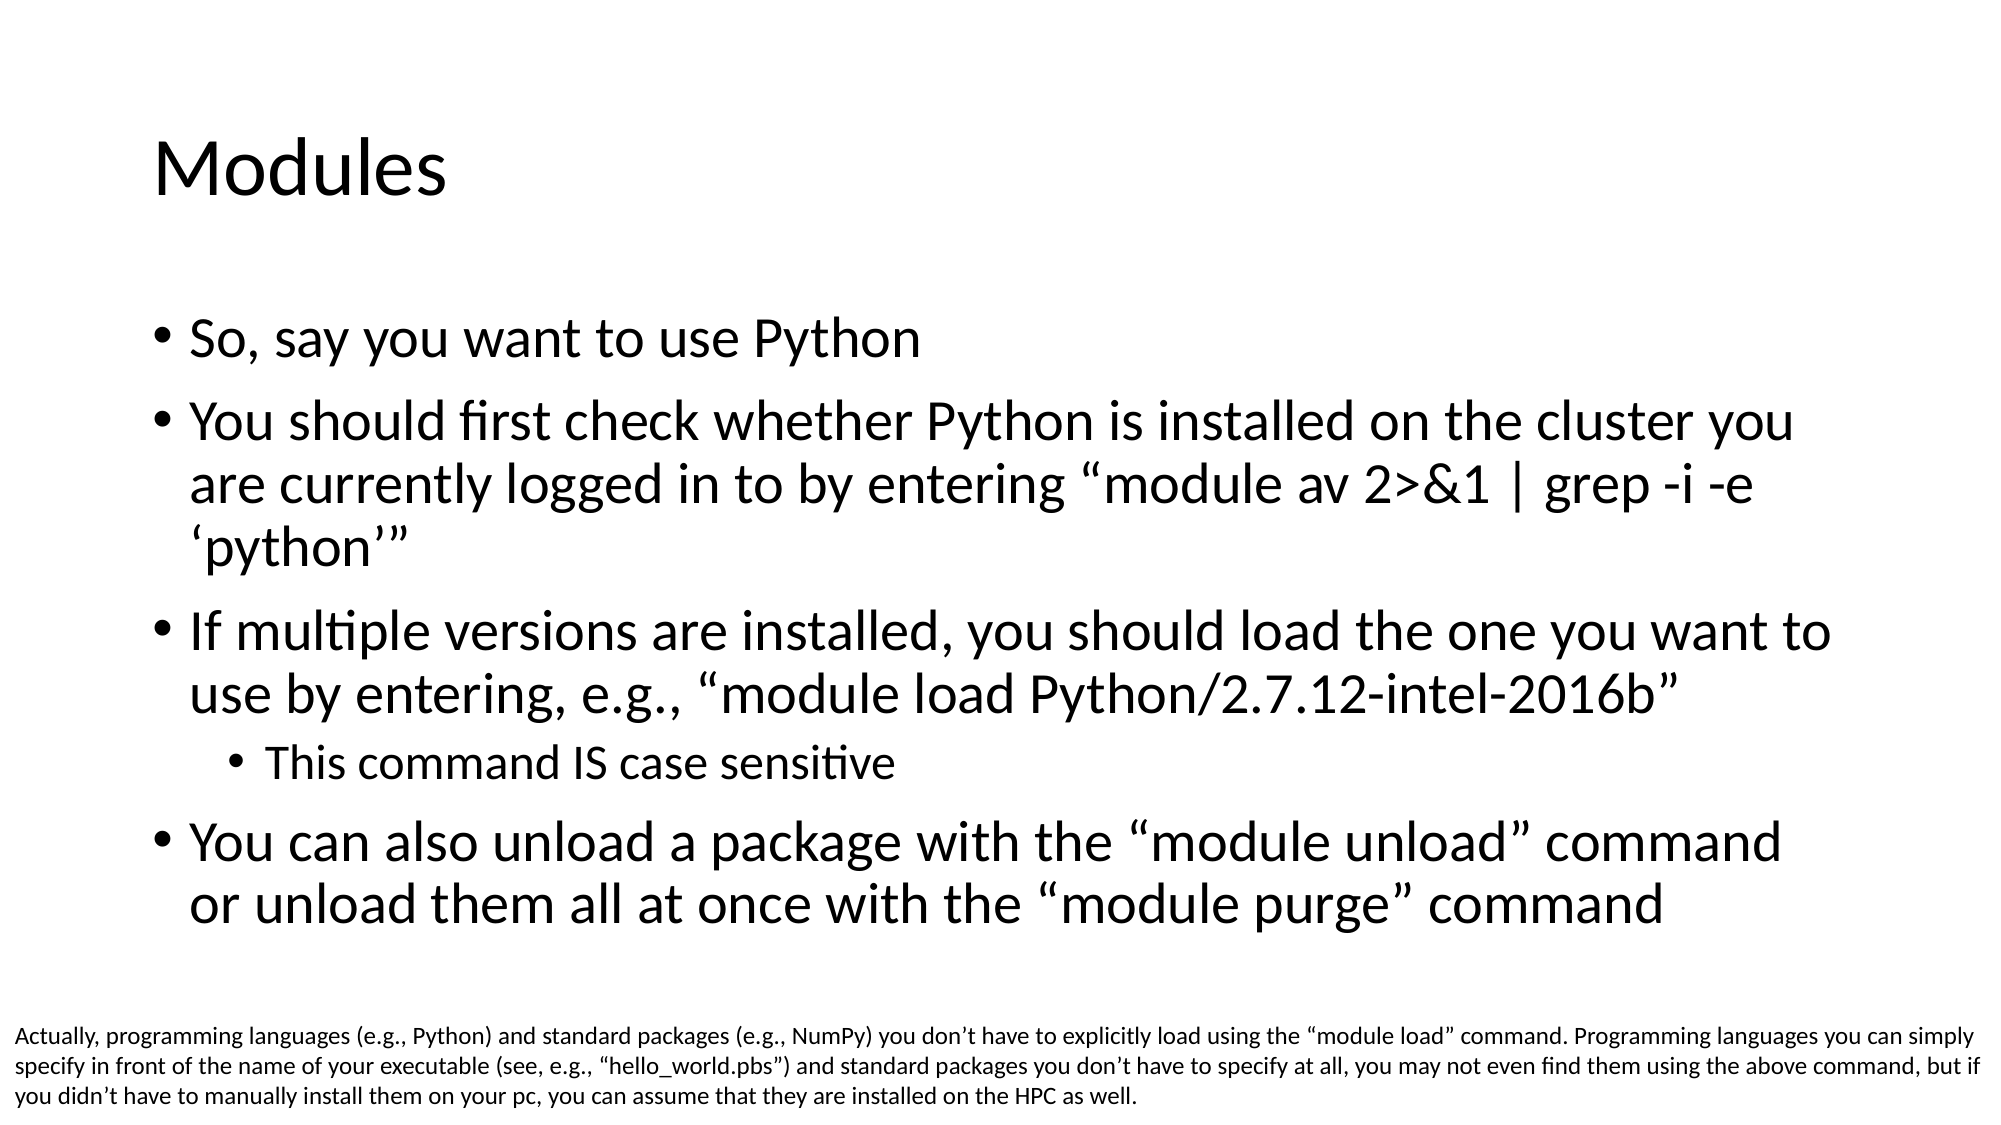

# Modules
So, say you want to use Python
You should first check whether Python is installed on the cluster you are currently logged in to by entering “module av 2>&1 | grep -i -e ‘python’”
If multiple versions are installed, you should load the one you want to use by entering, e.g., “module load Python/2.7.12-intel-2016b”
This command IS case sensitive
You can also unload a package with the “module unload” command or unload them all at once with the “module purge” command
Actually, programming languages (e.g., Python) and standard packages (e.g., NumPy) you don’t have to explicitly load using the “module load” command. Programming languages you can simply specify in front of the name of your executable (see, e.g., “hello_world.pbs”) and standard packages you don’t have to specify at all, you may not even find them using the above command, but if you didn’t have to manually install them on your pc, you can assume that they are installed on the HPC as well.